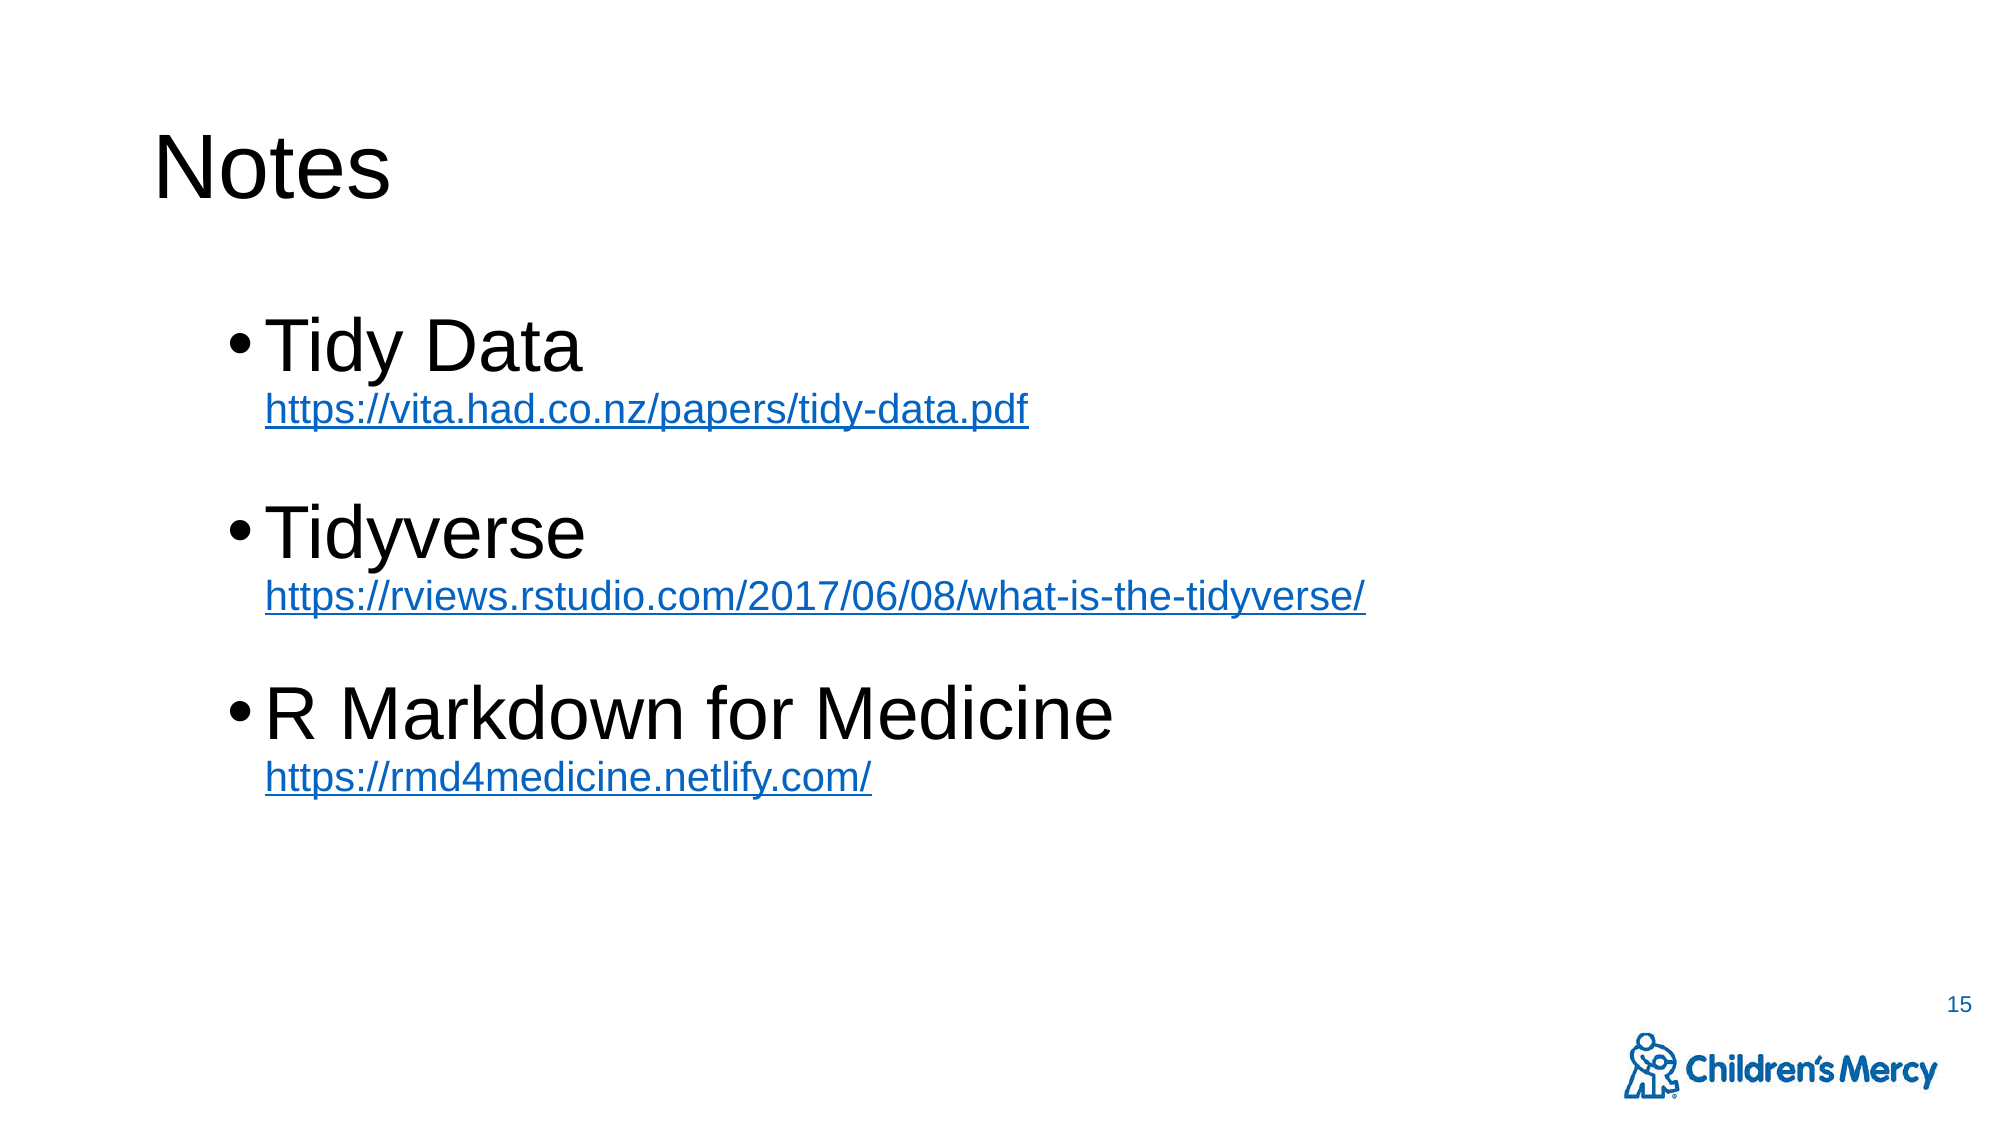

# Notes
Tidy Data
https://vita.had.co.nz/papers/tidy-data.pdf
Tidyverse
https://rviews.rstudio.com/2017/06/08/what-is-the-tidyverse/
R Markdown for Medicine
https://rmd4medicine.netlify.com/
15